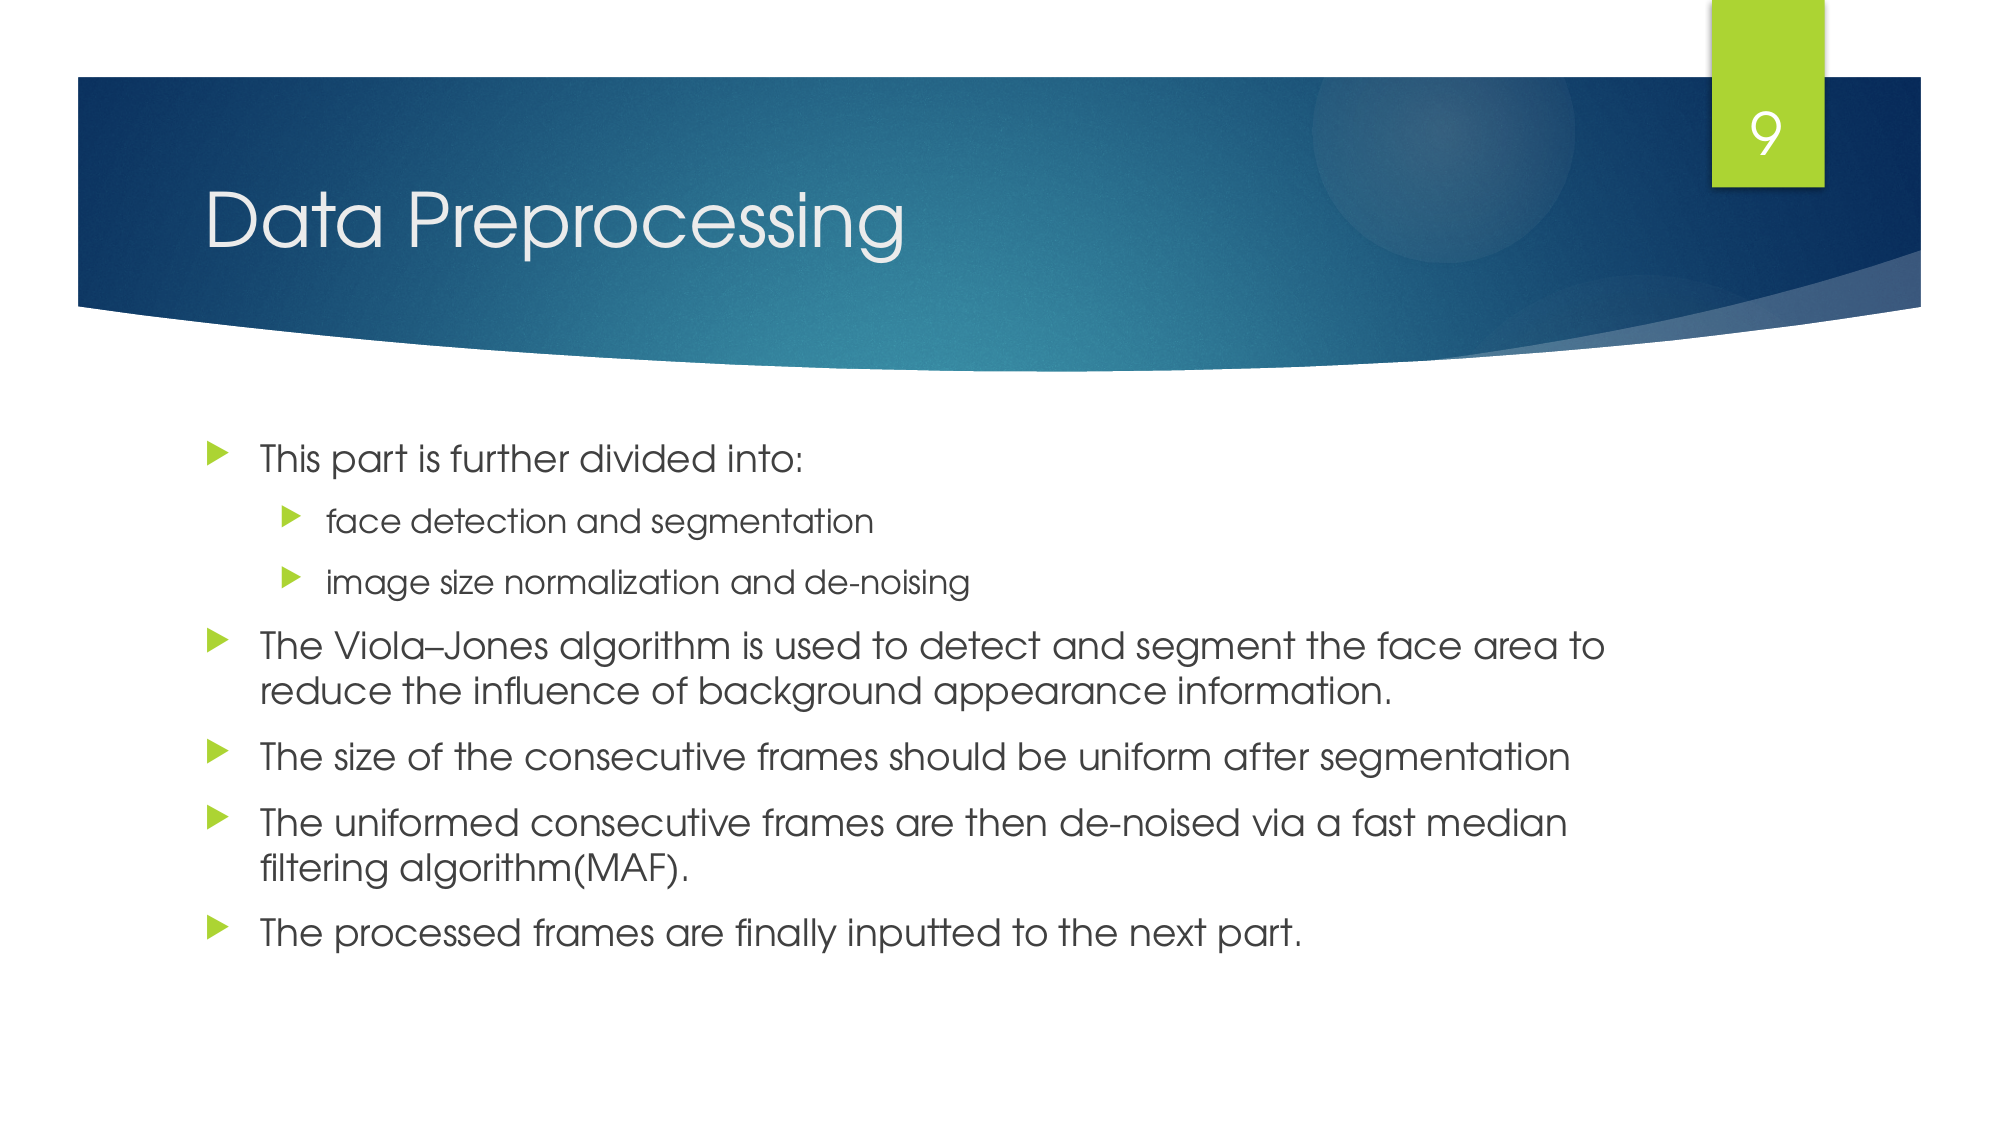

9
# Data Preprocessing
This part is further divided into:
face detection and segmentation
image size normalization and de-noising
The Viola–Jones algorithm is used to detect and segment the face area to reduce the influence of background appearance information.
The size of the consecutive frames should be uniform after segmentation
The uniformed consecutive frames are then de-noised via a fast median filtering algorithm(MAF).
The processed frames are finally inputted to the next part.